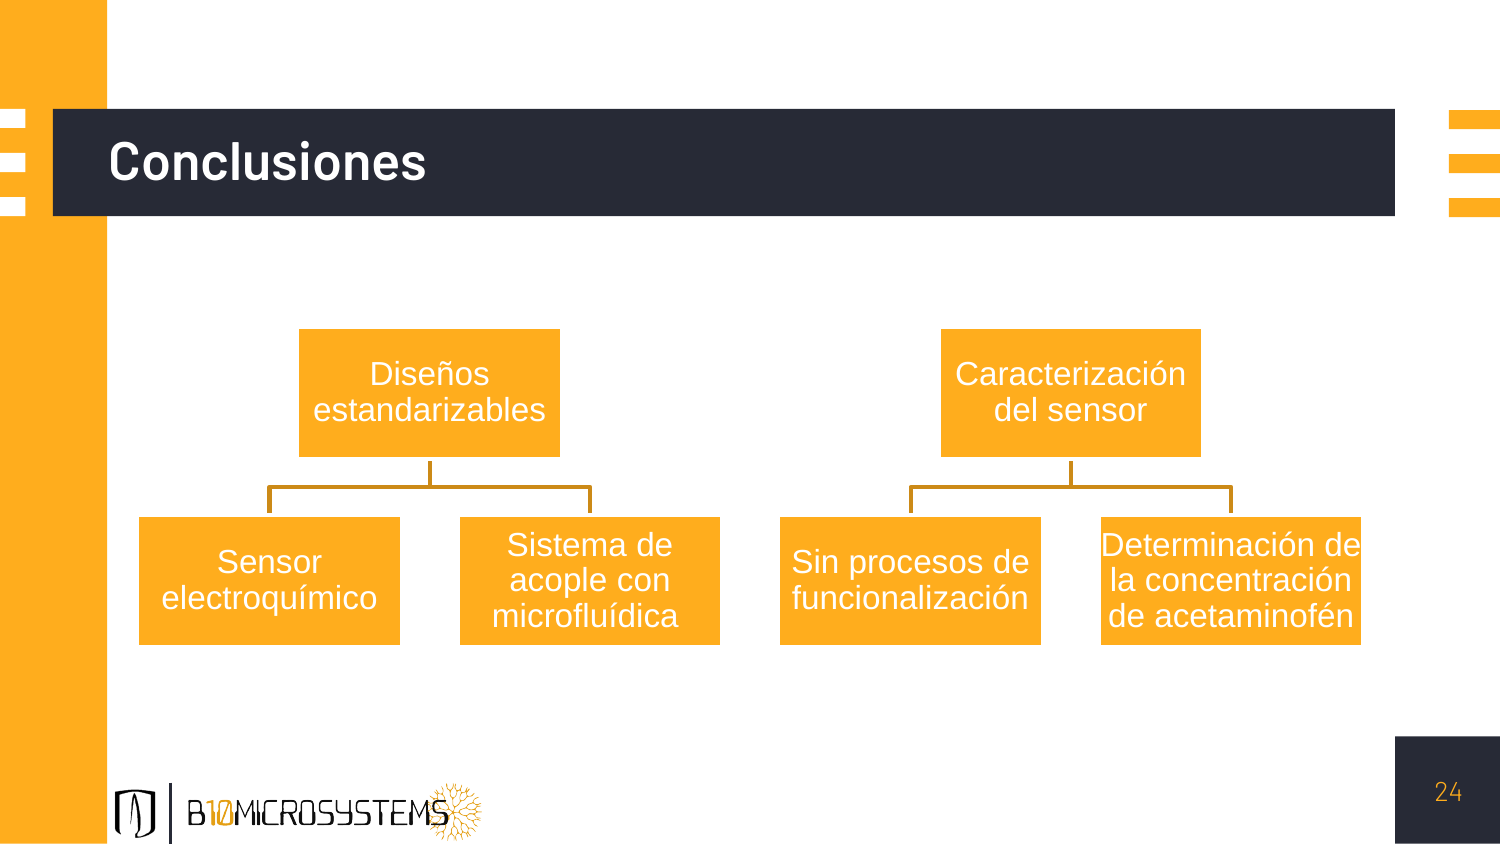

# Conclusiones
Diseños estandarizables
Sensor electroquímico
Sistema de acople con microfluídica
Caracterización del sensor
Sin procesos de funcionalización
Determinación de la concentración de acetaminofén
24